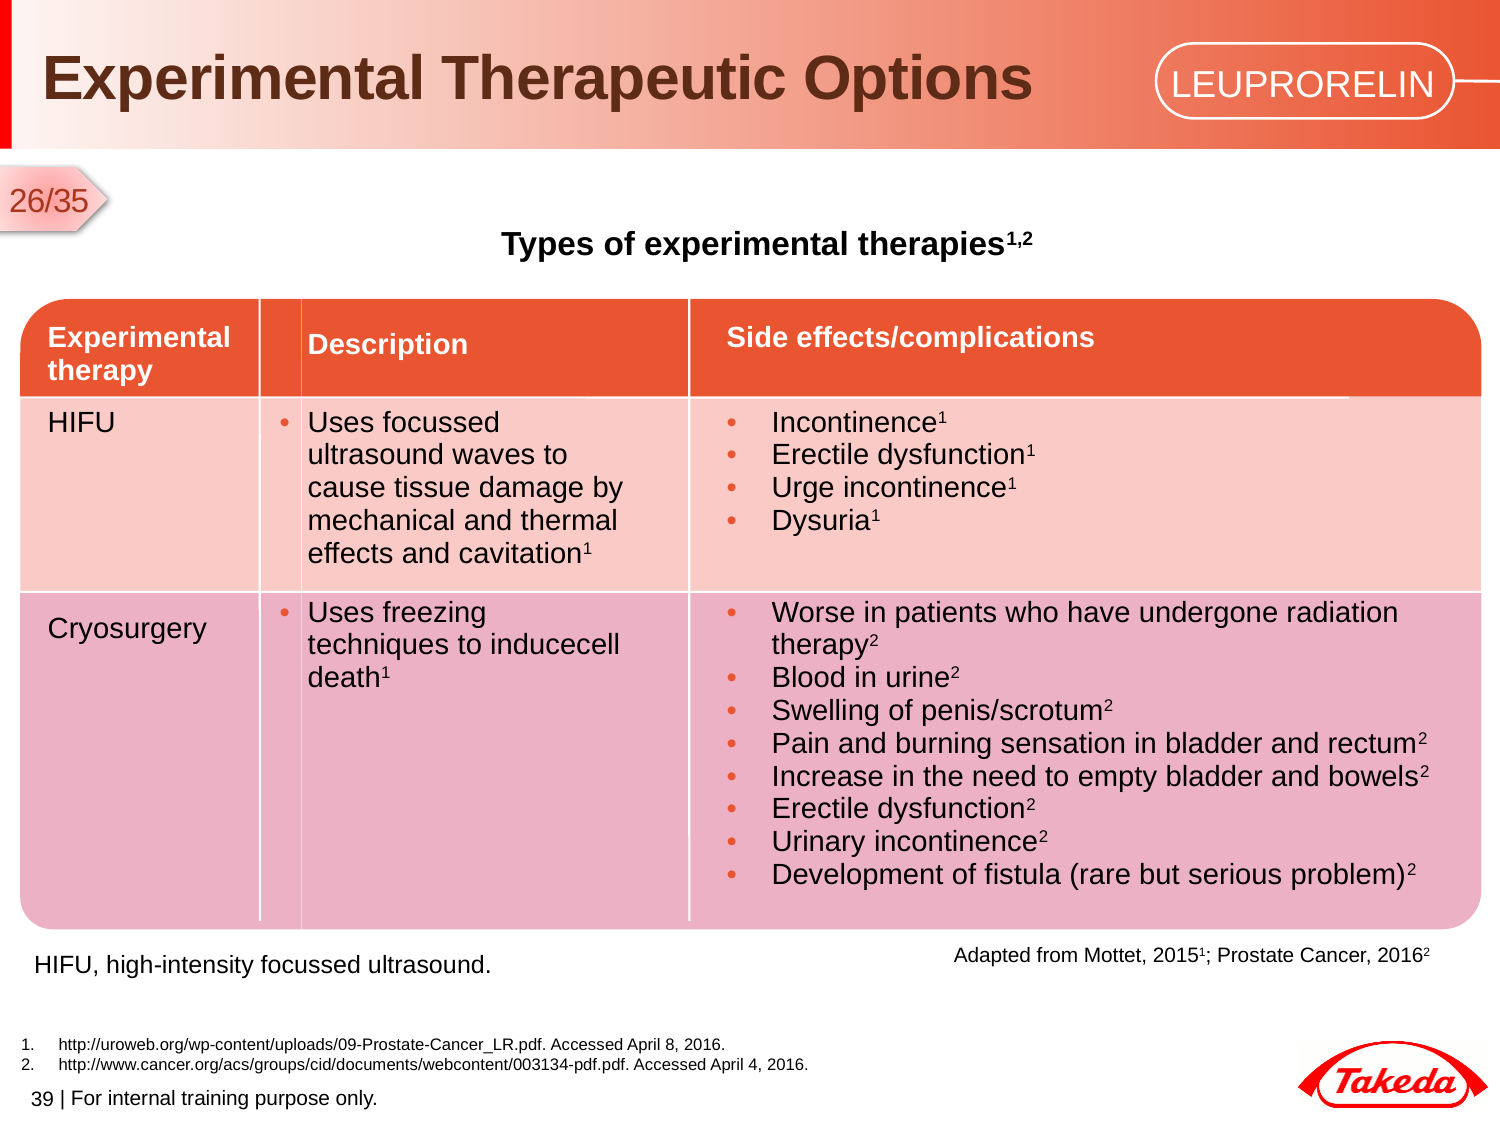

# Experimental Therapeutic Options

26/35
Types of experimental therapies1,2

Adapted from Mottet, 20151; Prostate Cancer, 20162
| Experimental therapy | Description | Side effects/complications |
| --- | --- | --- |
| HIFU | Uses focussed ultrasound waves to cause tissue damage by mechanical and thermal effects and cavitation1 | Incontinence1 Erectile dysfunction1 Urge incontinence1 Dysuria1 |
| Cryosurgery | Uses freezing techniques to inducecell death1 | Worse in patients who have undergone radiation therapy2 Blood in urine2 Swelling of penis/scrotum2 Pain and burning sensation in bladder and rectum2 Increase in the need to empty bladder and bowels2 Erectile dysfunction2 Urinary incontinence2 Development of fistula (rare but serious problem)2 |
Adapted from Mottet, 20151; Prostate Cancer, 20162
HIFU, high-intensity focussed ultrasound.

http://uroweb.org/wp-content/uploads/09-Prostate-Cancer_LR.pdf. Accessed April 8, 2016.
http://www.cancer.org/acs/groups/cid/documents/webcontent/003134-pdf.pdf. Accessed April 4, 2016.